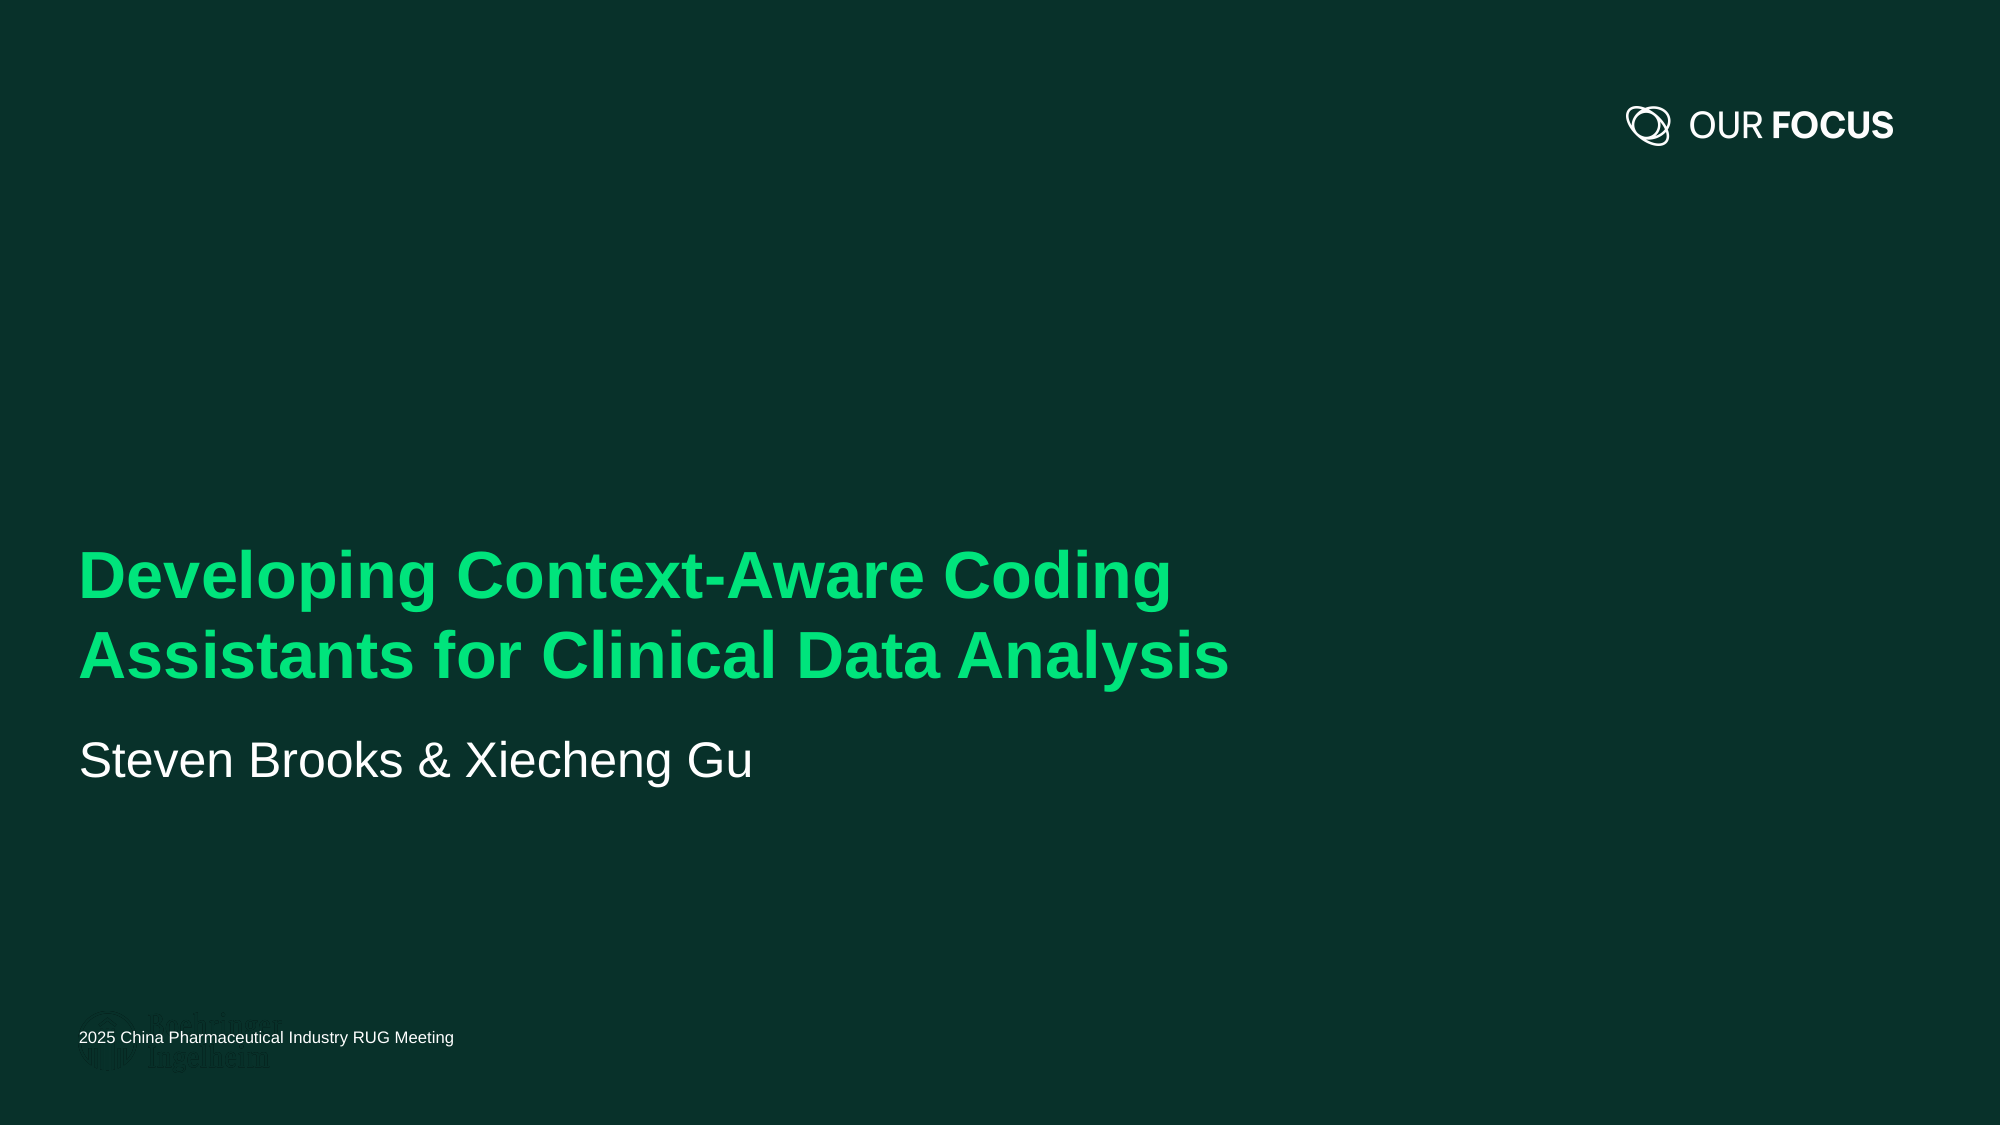

# Developing Context-Aware Coding Assistants for Clinical Data Analysis
Steven Brooks & Xiecheng Gu
2025 China Pharmaceutical Industry RUG Meeting